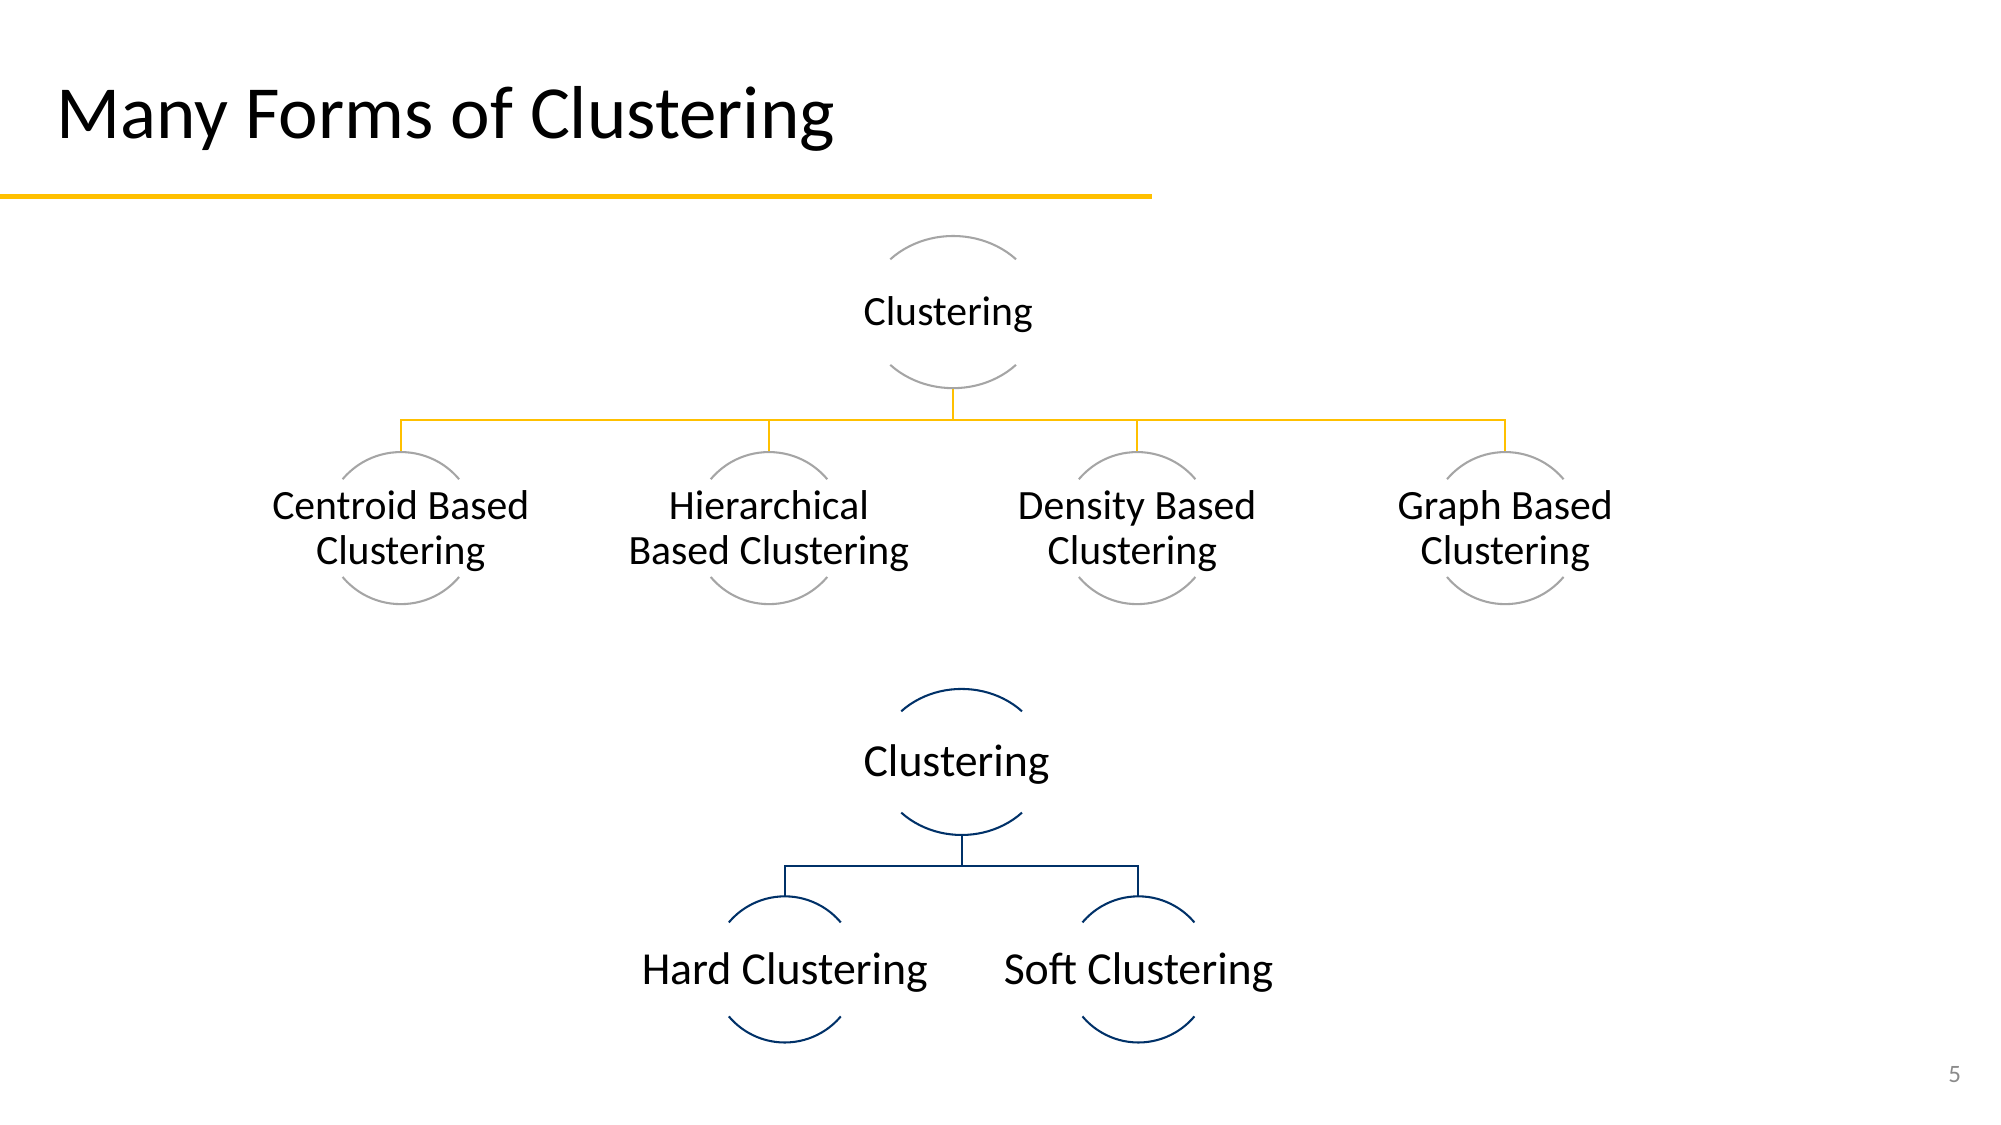

# Many Forms of Clustering
Clustering
Centroid Based Clustering
Hierarchical Based Clustering
Density Based Clustering
Graph Based Clustering
Clustering
Hard Clustering
Soft Clustering
5